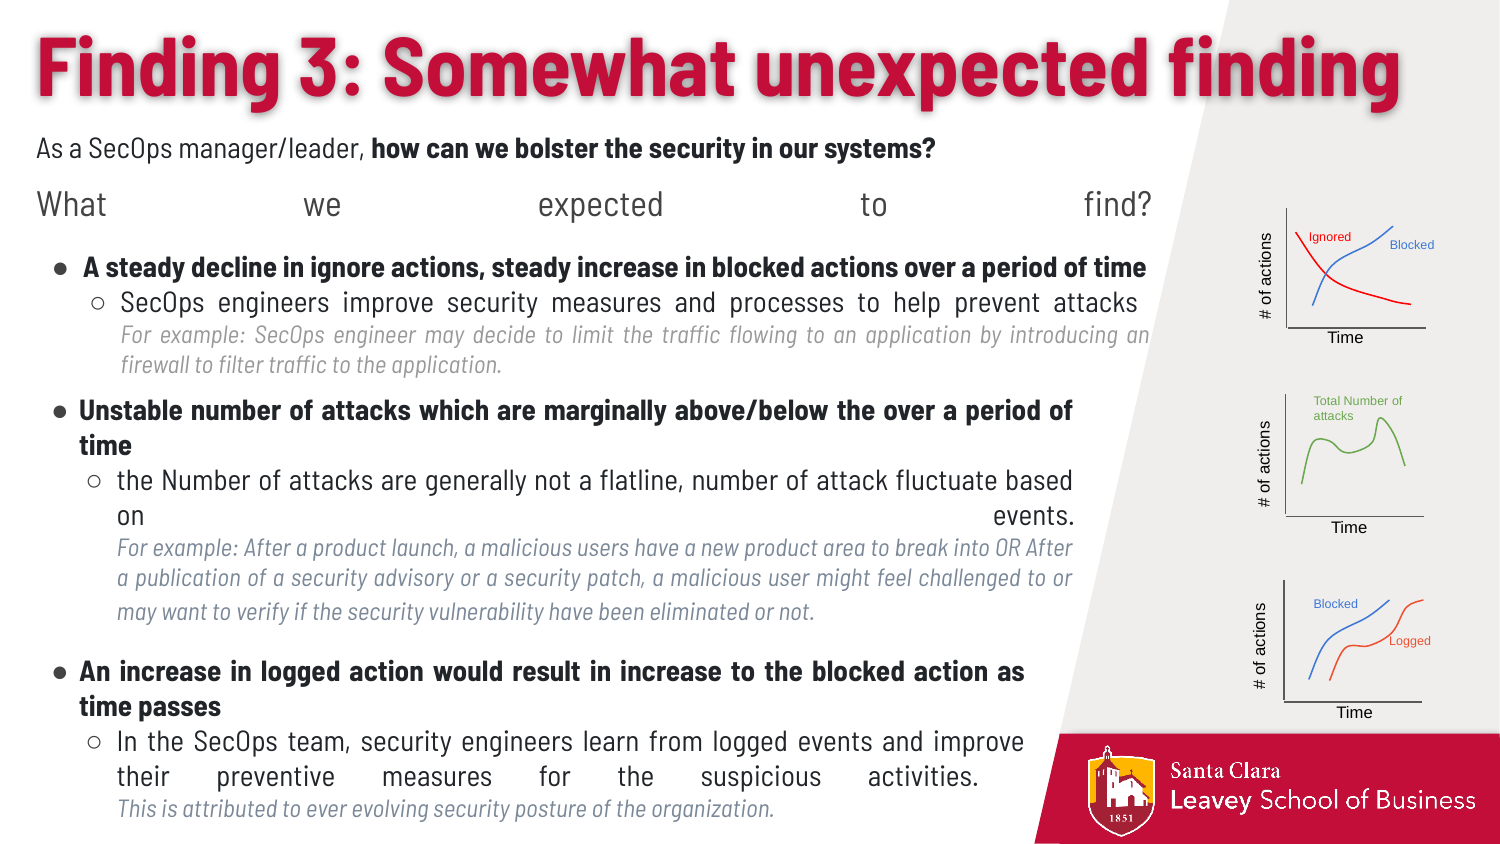

# Finding 3: Somewhat unexpected finding
As a SecOps manager/leader, how can we bolster the security in our systems?
What we expected to find?
A steady decline in ignore actions, steady increase in blocked actions over a period of time
SecOps engineers improve security measures and processes to help prevent attacks
For example: SecOps engineer may decide to limit the traffic flowing to an application by introducing an firewall to filter traffic to the application.
Ignored

Blocked

# of actions
Time
Unstable number of attacks which are marginally above/below the over a period of time
the Number of attacks are generally not a flatline, number of attack fluctuate based on events.
For example: After a product launch, a malicious users have a new product area to break into OR After a publication of a security advisory or a security patch, a malicious user might feel challenged to or may want to verify if the security vulnerability have been eliminated or not.
Total Number of attacks

# of actions

Time
Blocked

# of actions
Logged
Time
An increase in logged action would result in increase to the blocked action as time passes
In the SecOps team, security engineers learn from logged events and improve their preventive measures for the suspicious activities.
This is attributed to ever evolving security posture of the organization.